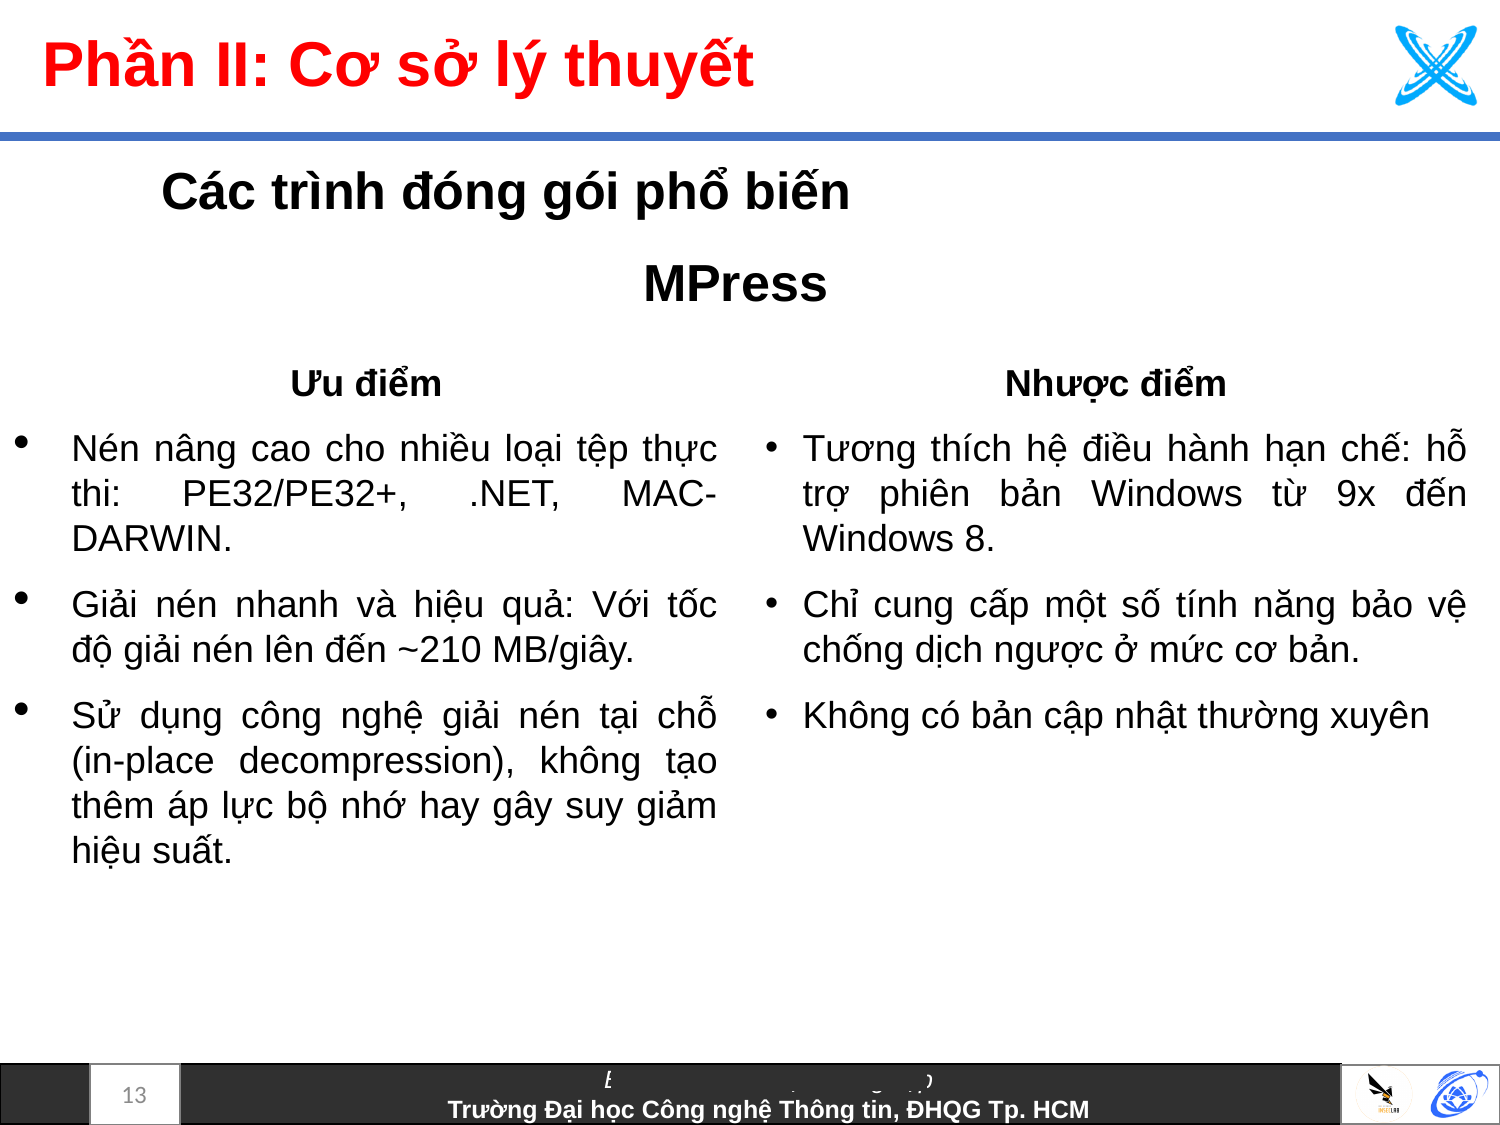

# Phần II: Cơ sở lý thuyết
Các trình đóng gói phổ biến
MPress
Nhược điểm
Tương thích hệ điều hành hạn chế: hỗ trợ phiên bản Windows từ 9x đến Windows 8.
Chỉ cung cấp một số tính năng bảo vệ chống dịch ngược ở mức cơ bản.
Không có bản cập nhật thường xuyên
Ưu điểm
Nén nâng cao cho nhiều loại tệp thực thi: PE32/PE32+, .NET, MAC-DARWIN.
Giải nén nhanh và hiệu quả: Với tốc độ giải nén lên đến ~210 MB/giây.
Sử dụng công nghệ giải nén tại chỗ (in-place decompression), không tạo thêm áp lực bộ nhớ hay gây suy giảm hiệu suất.
13